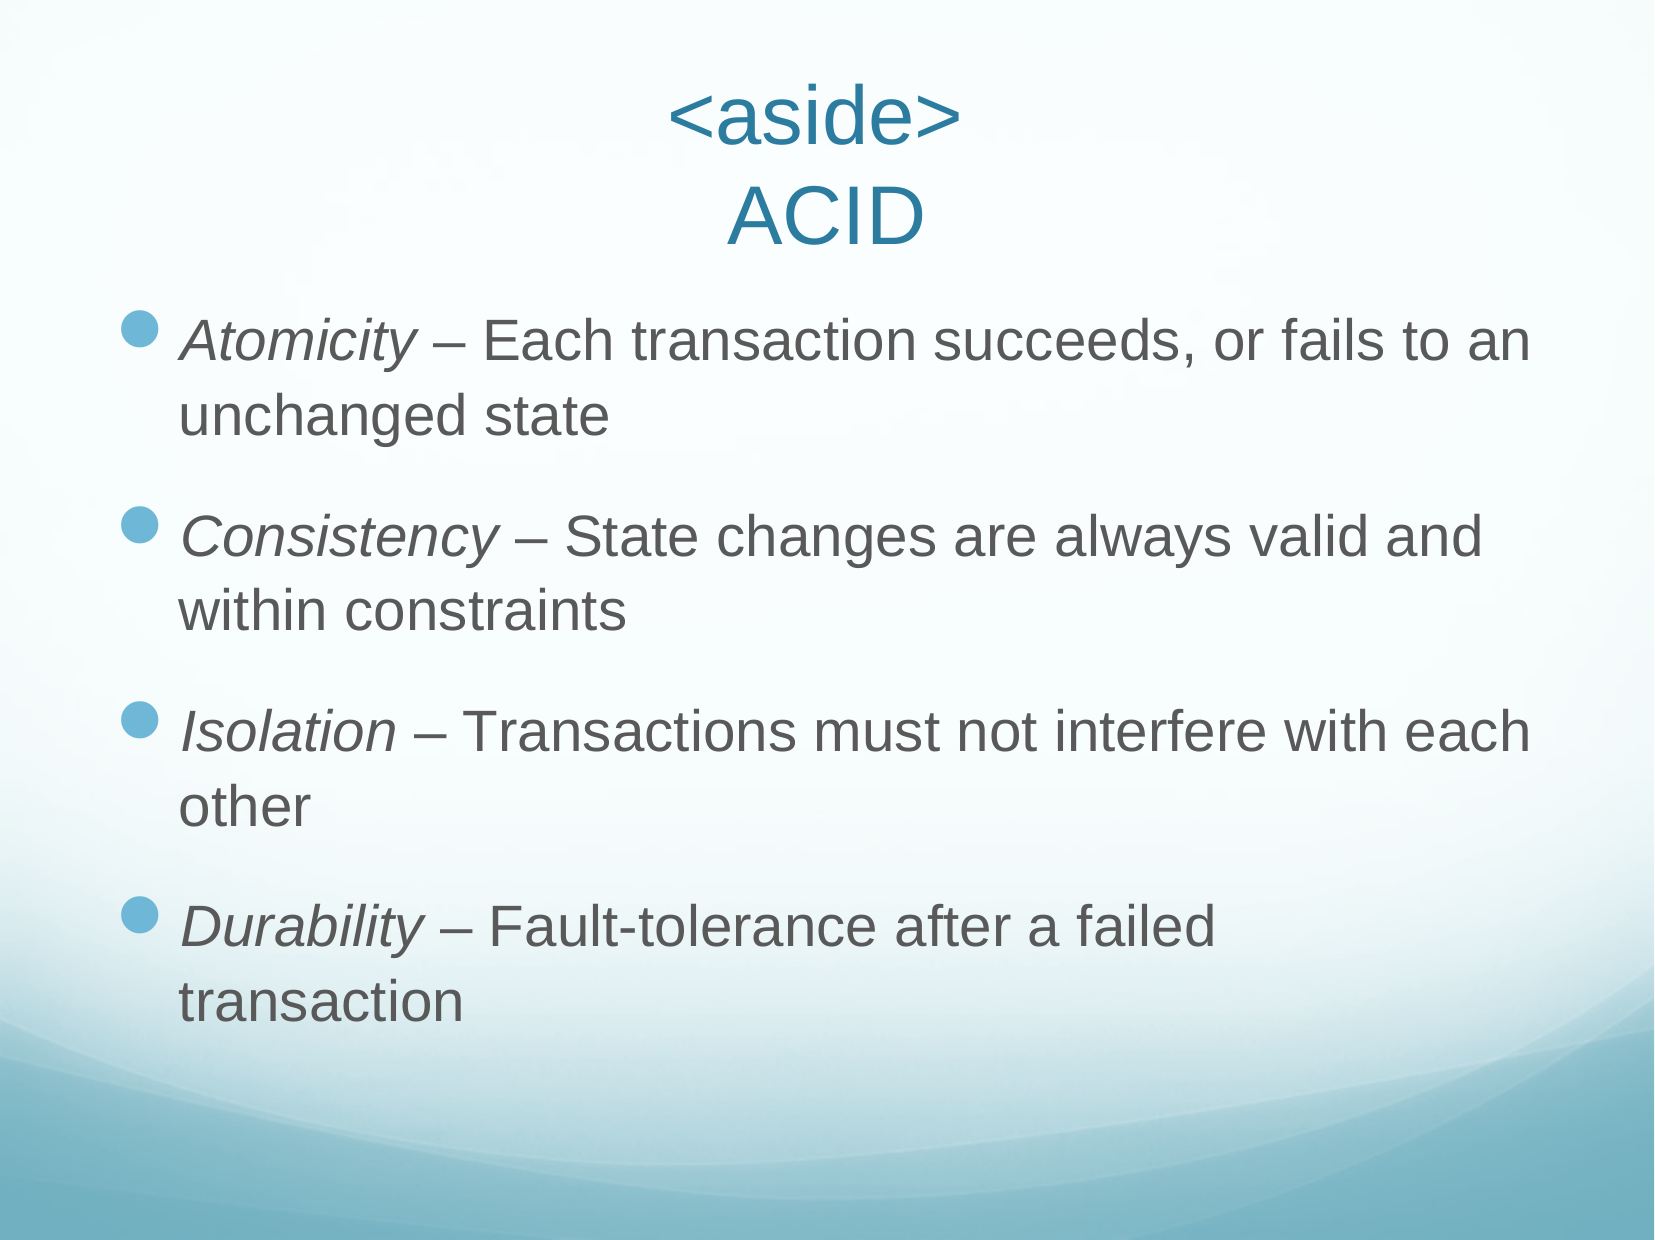

# <aside> ACID
Atomicity – Each transaction succeeds, or fails to an unchanged state
Consistency – State changes are always valid and within constraints
Isolation – Transactions must not interfere with each other
Durability – Fault-tolerance after a failed transaction